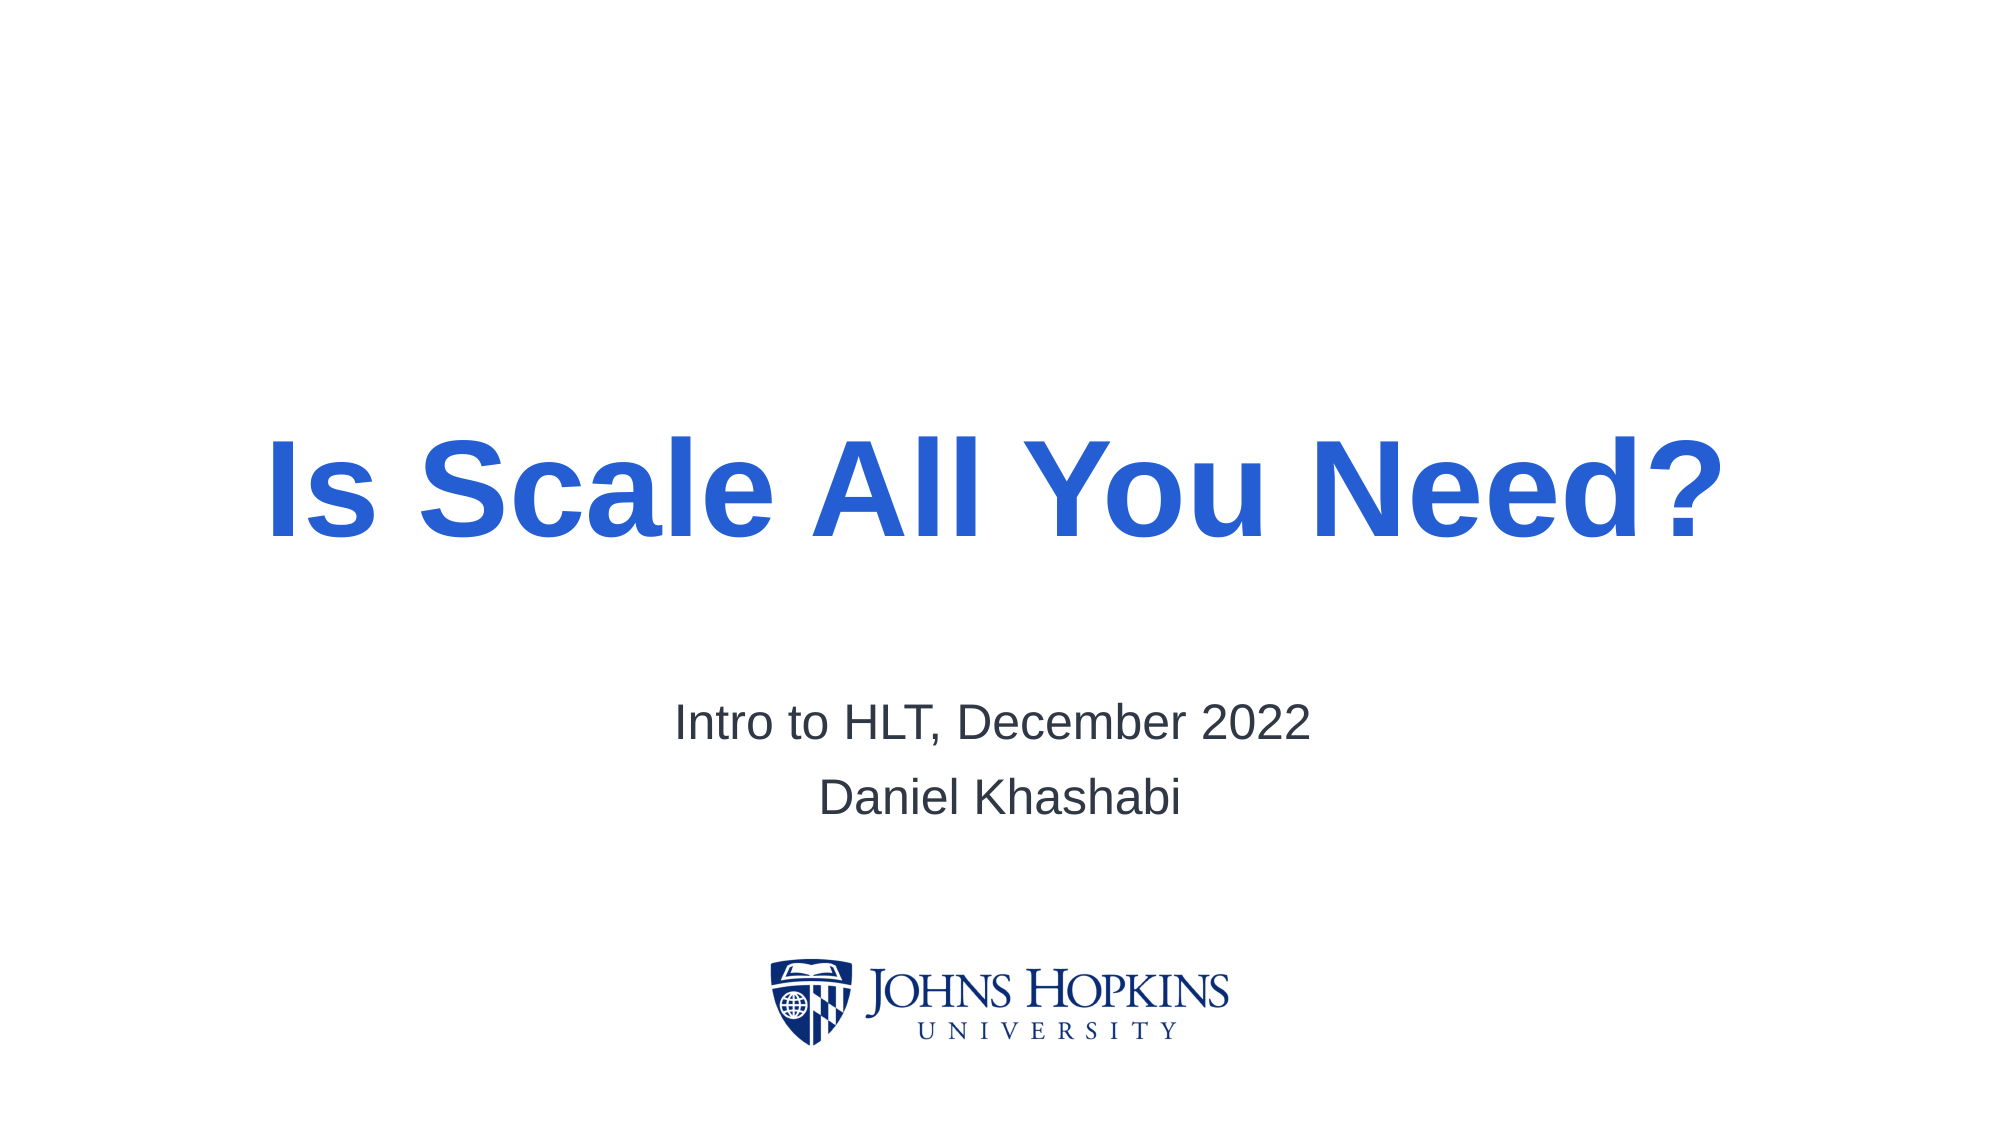

# Is Scale All You Need?
Intro to HLT, December 2022
Daniel Khashabi